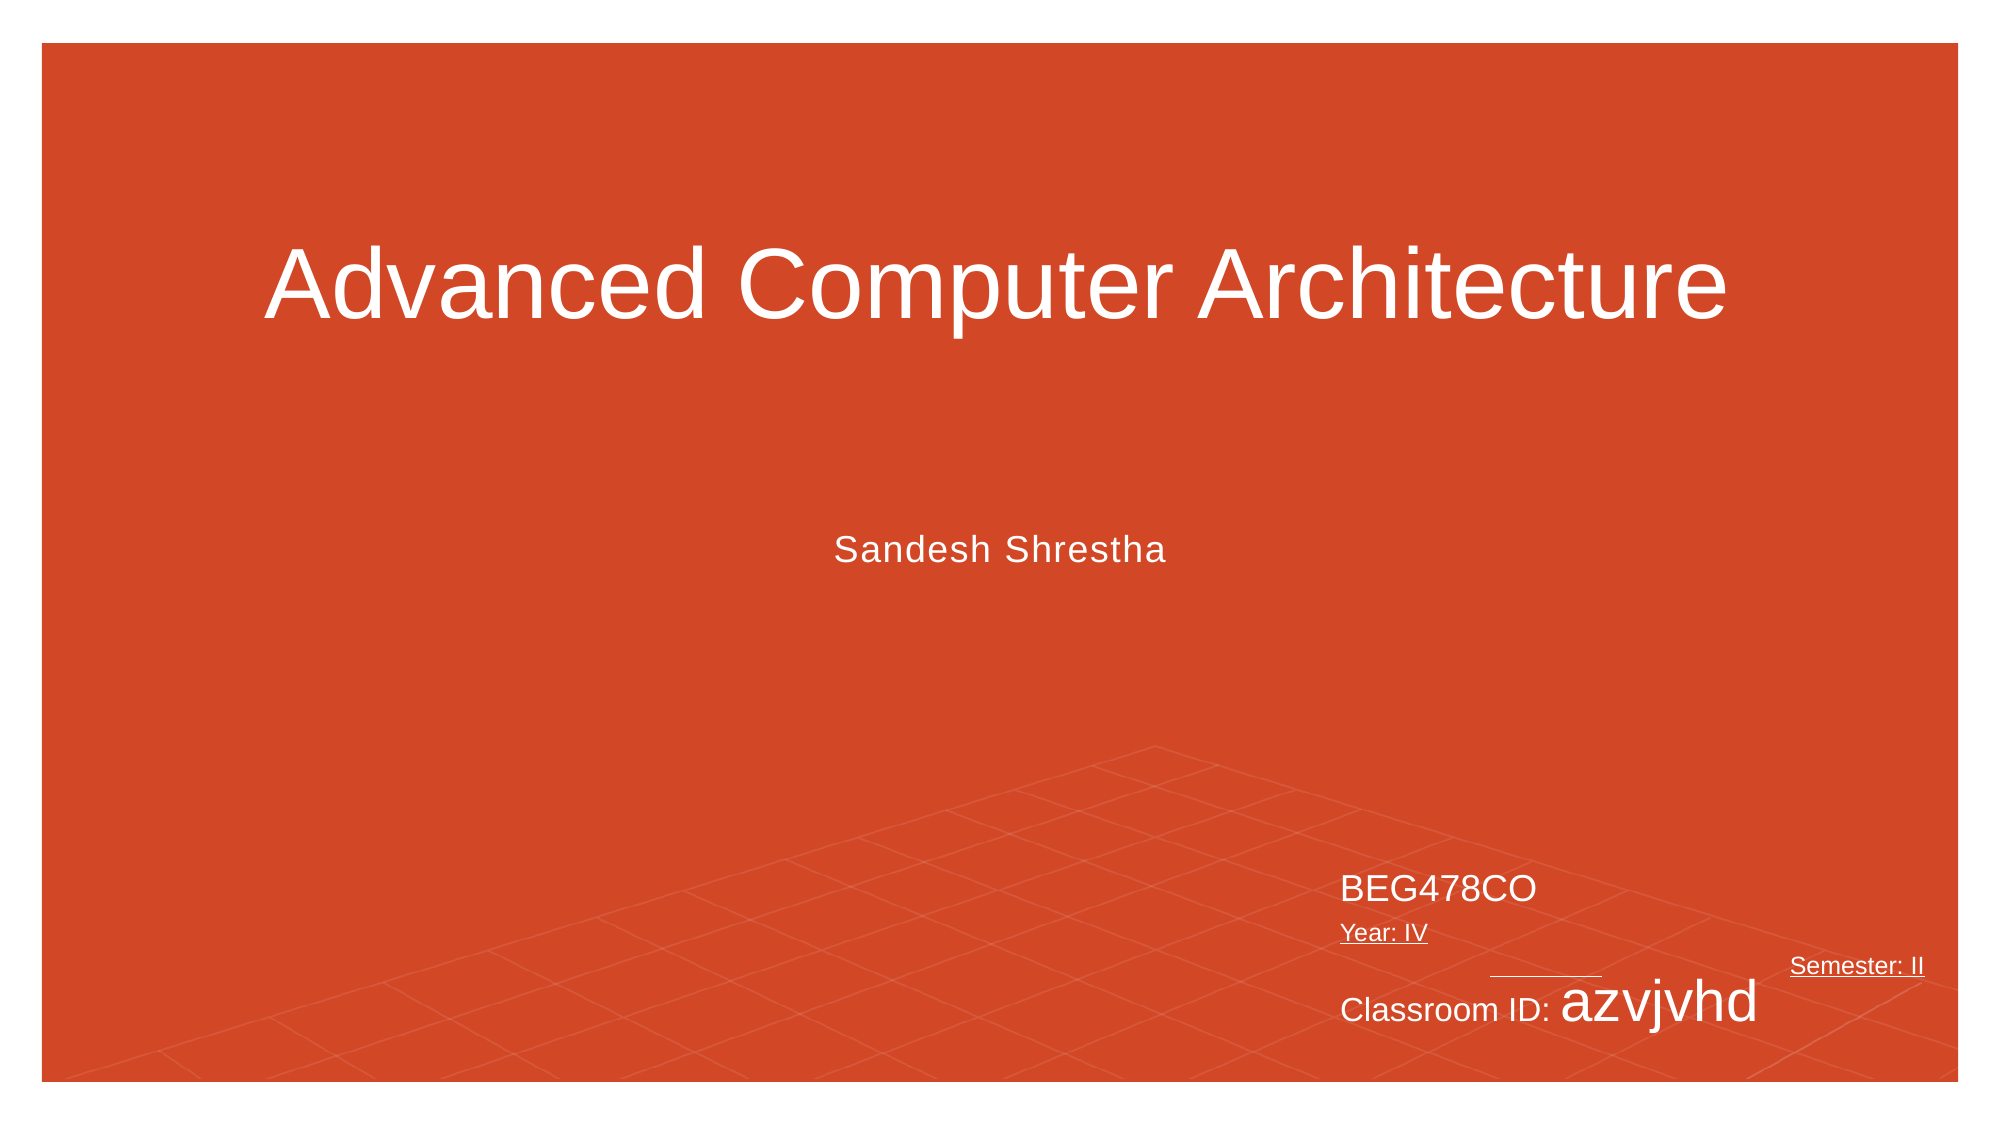

# Advanced Computer Architecture
Sandesh Shrestha
BEG478CO
Year: IV				                		Semester: II
Classroom ID: azvjvhd